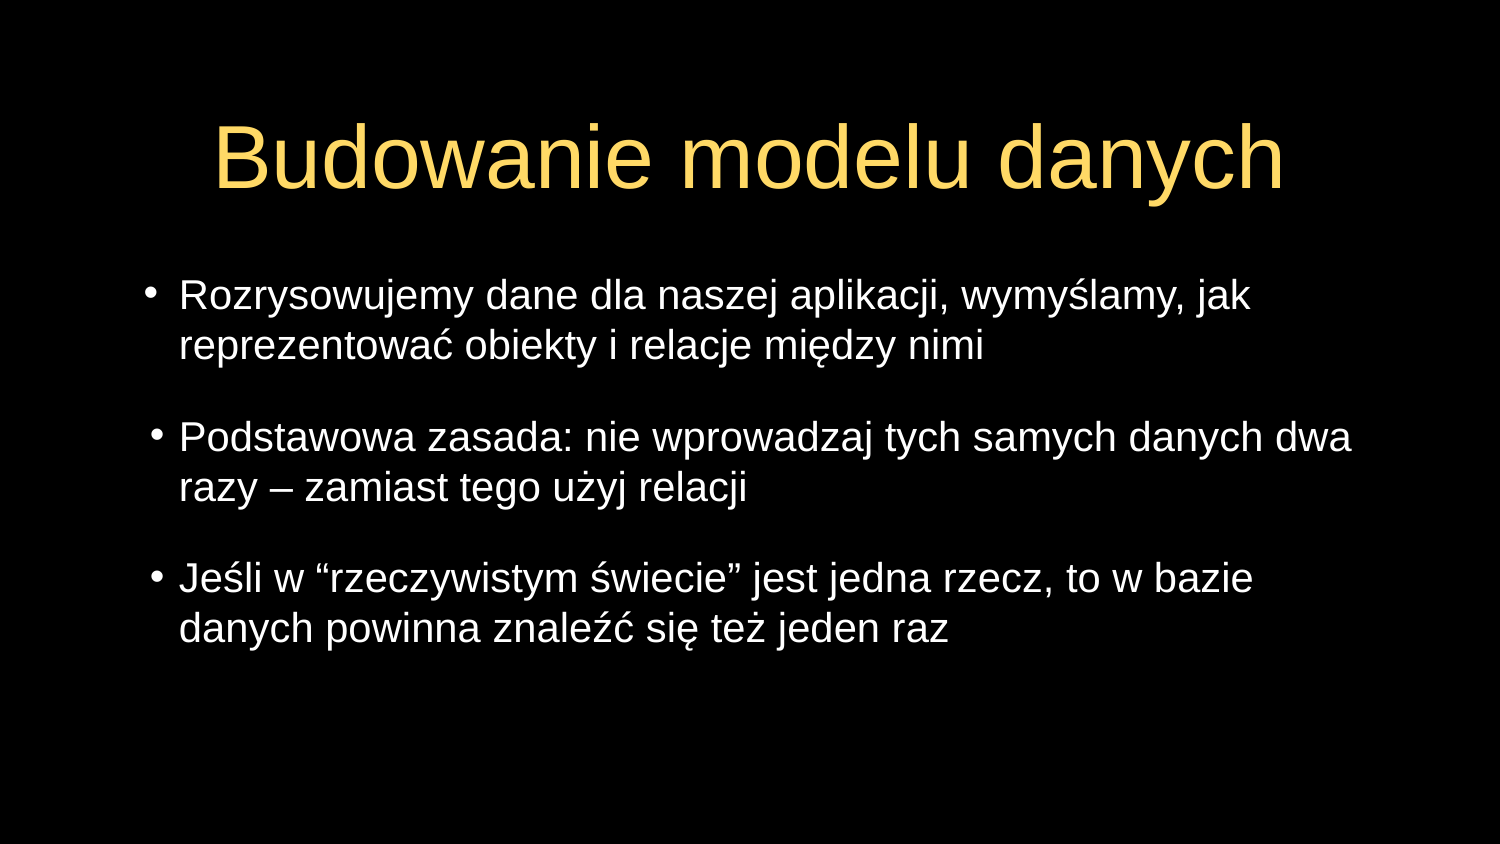

# Budowanie modelu danych
Rozrysowujemy dane dla naszej aplikacji, wymyślamy, jak reprezentować obiekty i relacje między nimi
Podstawowa zasada: nie wprowadzaj tych samych danych dwa razy – zamiast tego użyj relacji
Jeśli w “rzeczywistym świecie” jest jedna rzecz, to w bazie danych powinna znaleźć się też jeden raz